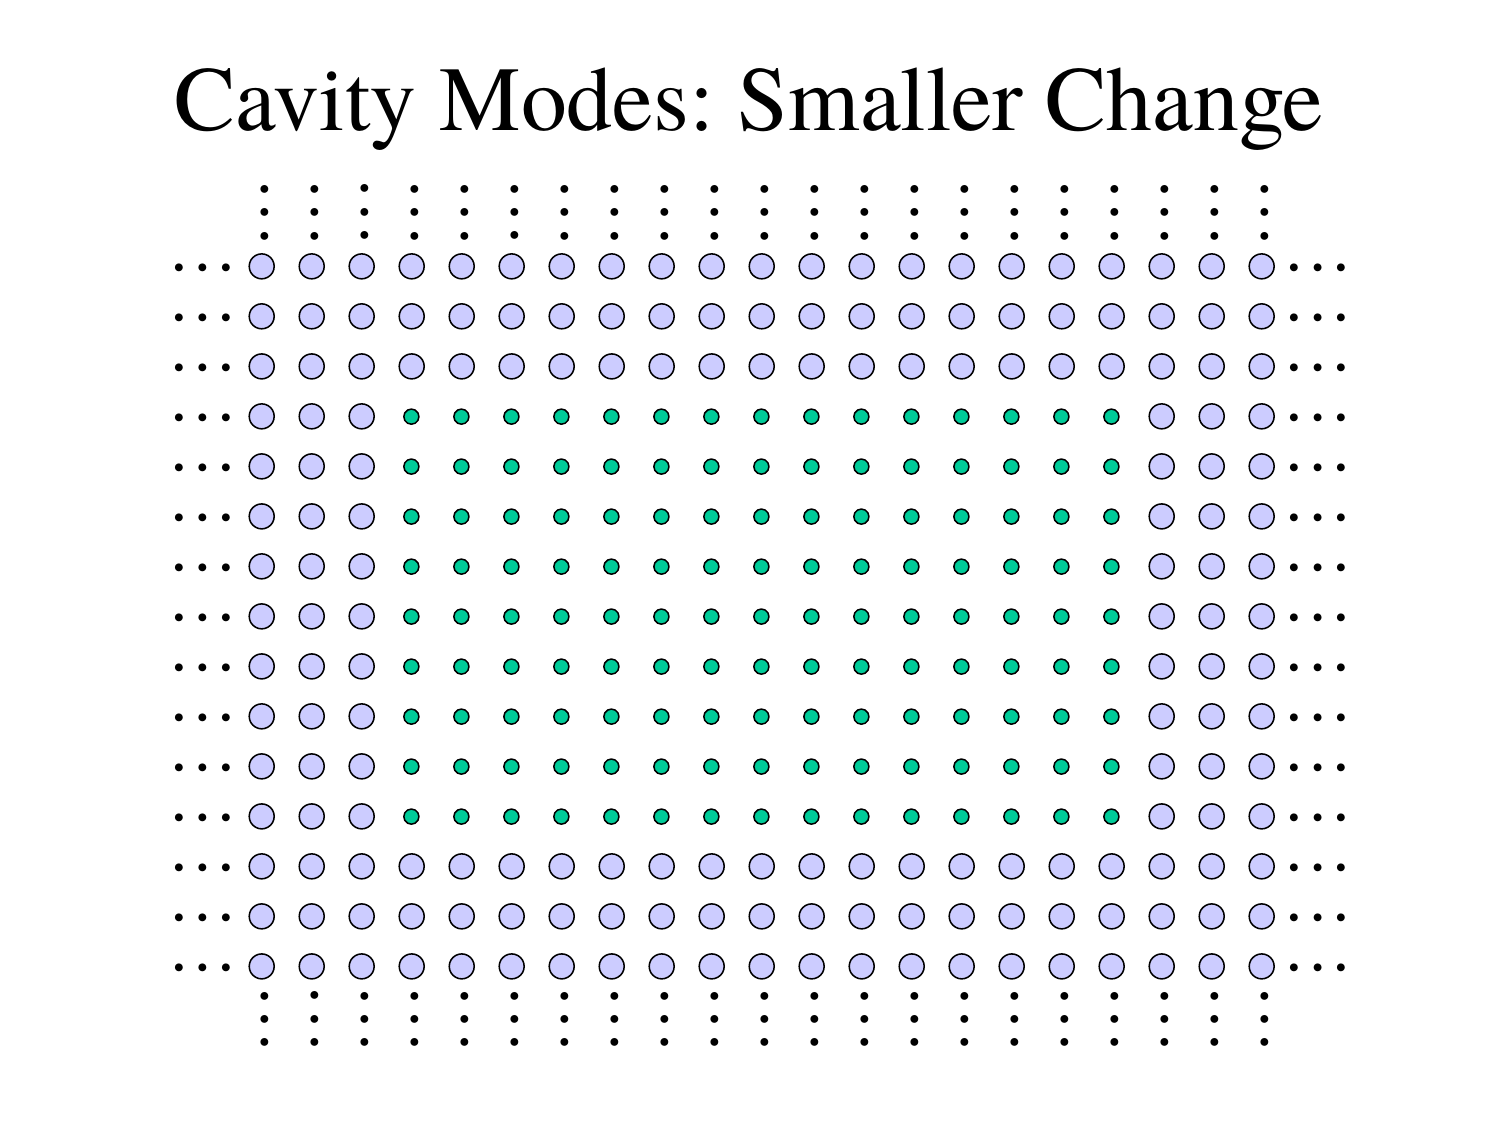

Cavity Modes: Smaller Change
•
•
•
•
•
•
•
•
•
•
•
•
•
•
•
•
•
•
•
•
•
•
•
•
•
•
•
•
•
•
•
•
•
•
•
•
•
•
•
•
•
•
•
•
•
•
•
•
•
•
•
•
•
•
•
•
•
•
•
•
•
•
•
•
•
•
•
•
•

•
•
•
•
•
•

•
•
•
•
•
•

•
•
•
•
•
•

•
•
•
•
•
•

•
•
•
•
•
•

•
•
•
•
•
•

•
•
•
•
•
•

•
•
•
•
•
•

•
•
•
•
•
•

•
•
•
•
•
•

•
•
•
•
•
•

•
•
•
•
•
•

•
•
•
•
•
•

•
•
•
•
•
•

•
•
•
•
•
•
•
•
•
•
•
•
•
•
•
•
•
•
•
•
•
•
•
•
•
•
•
•
•
•
•
•
•
•
•
•
•
•
•
•
•
•
•
•
•
•
•
•
•
•
•
•
•
•
•
•
•
•
•
•
•
•
•